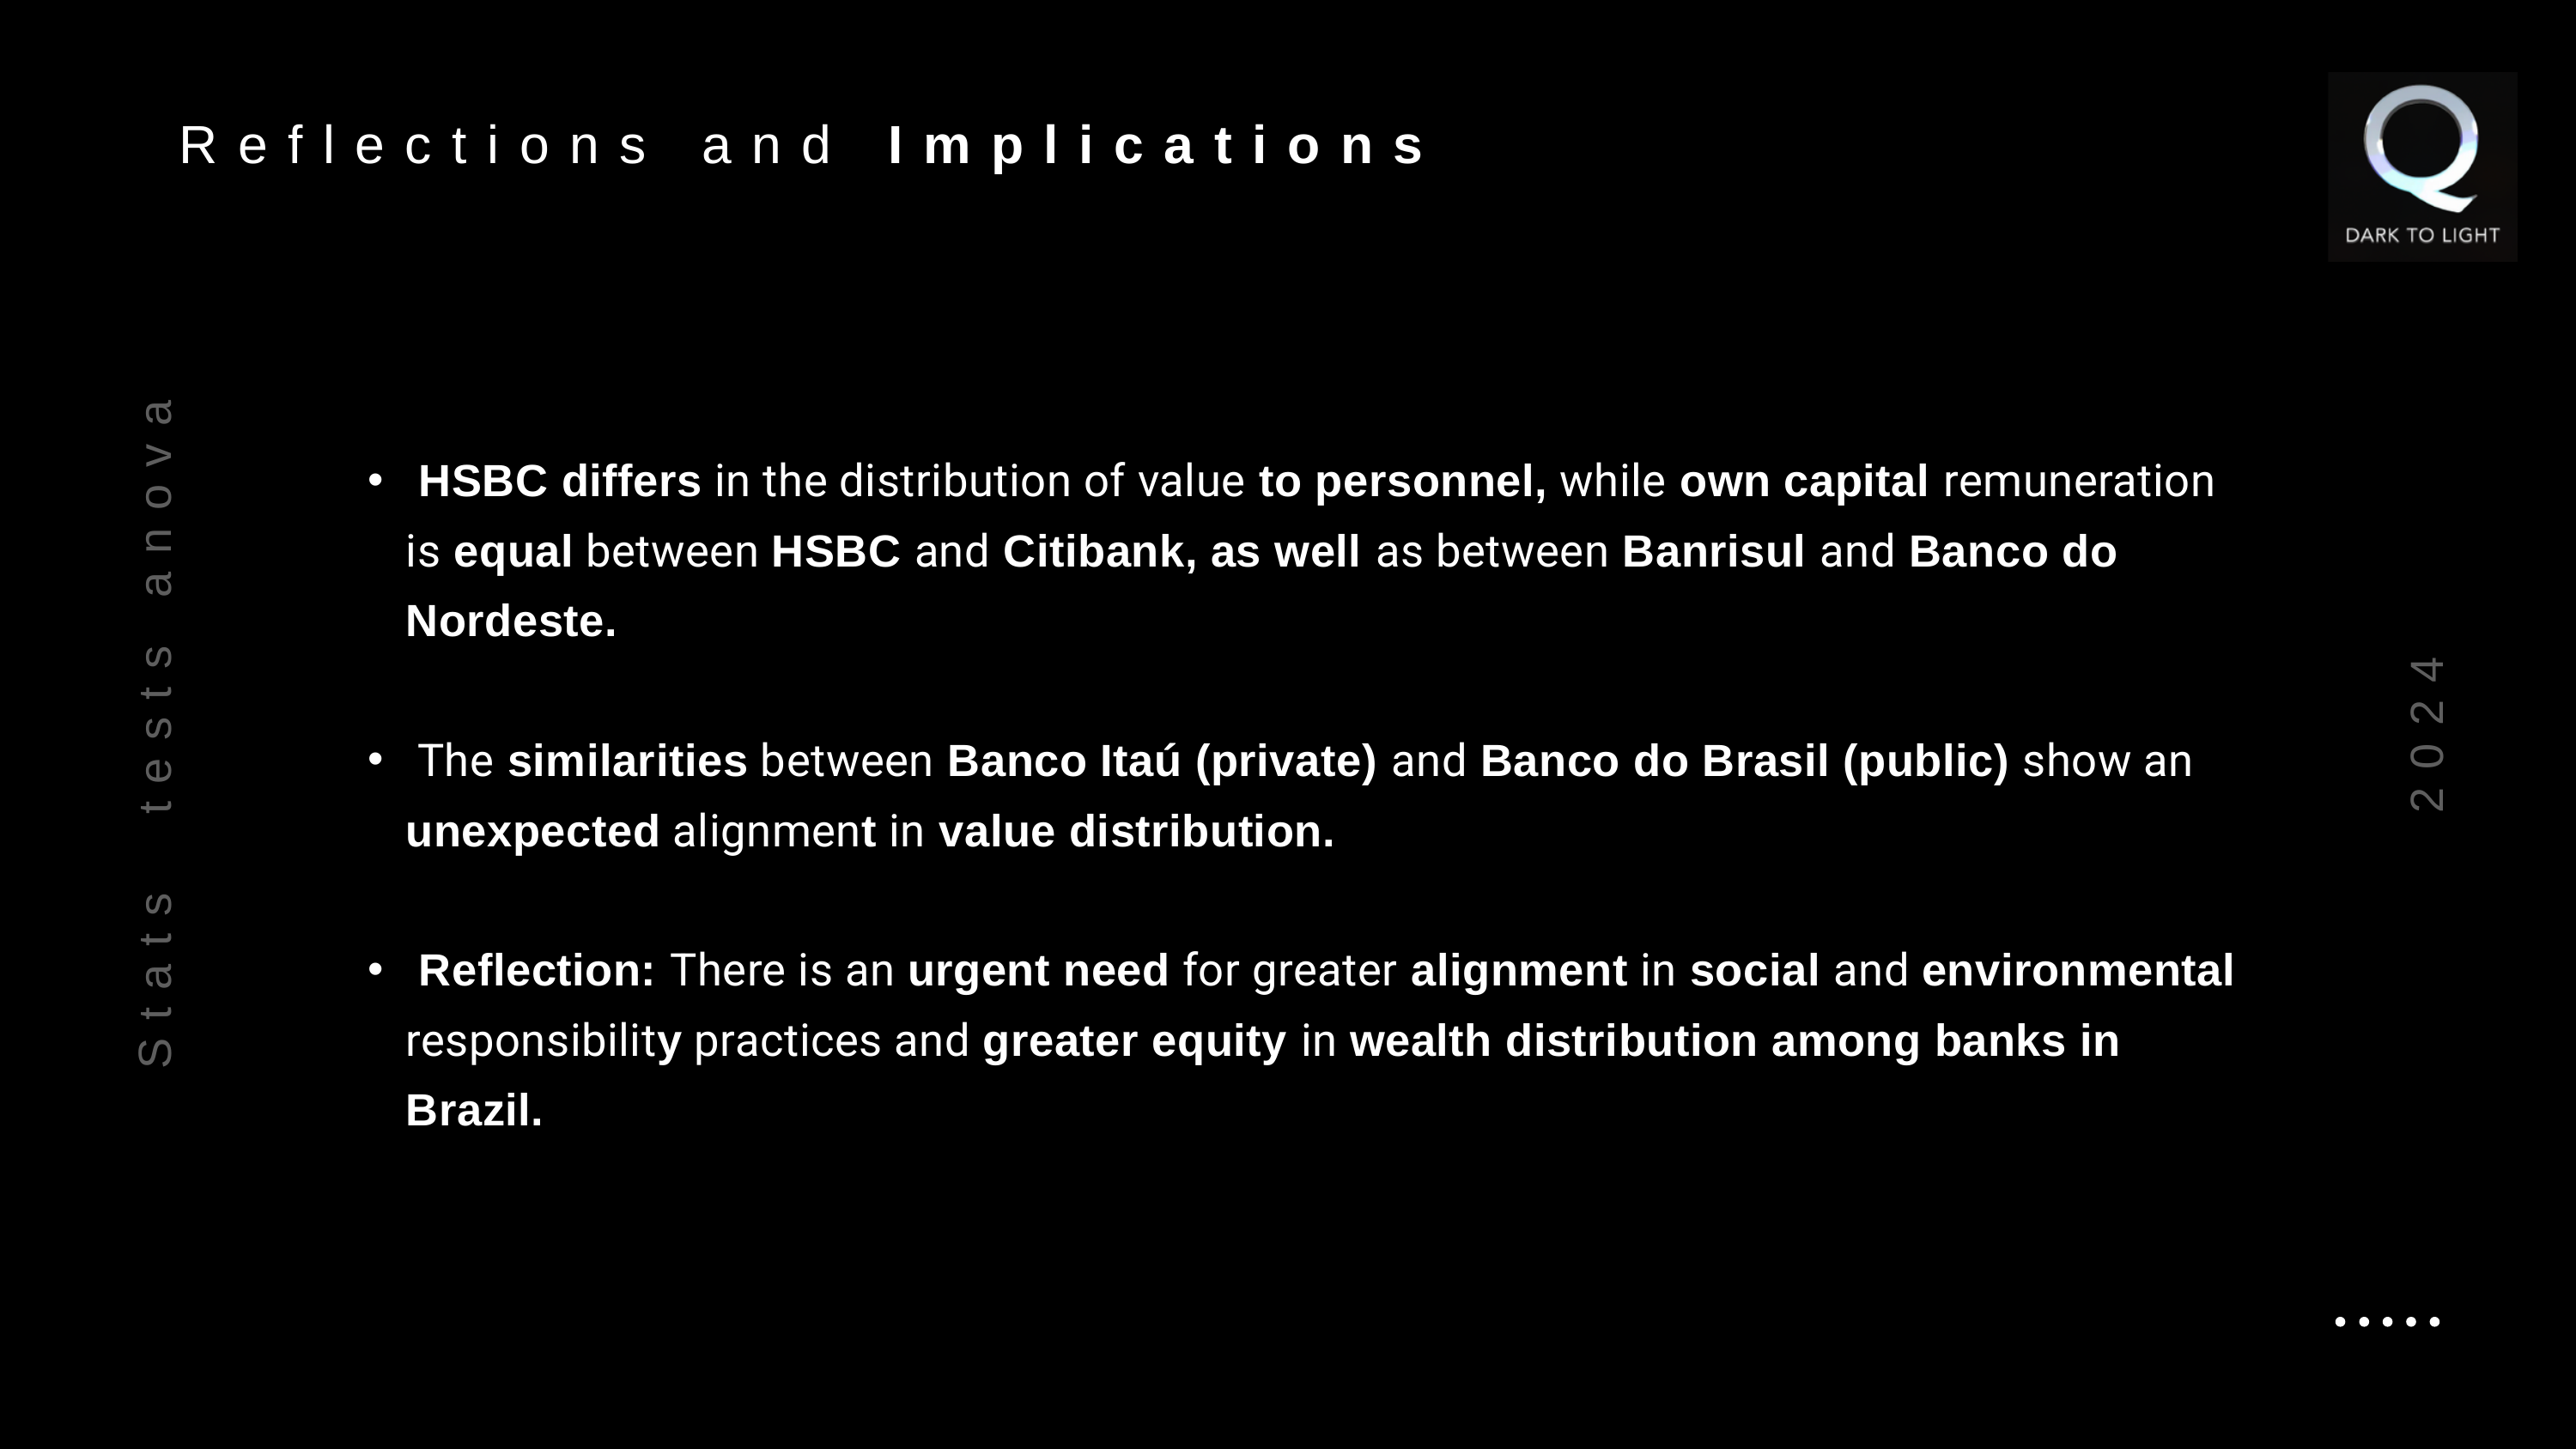

Reflections and Implications

 HSBC differs in the distribution of value to personnel, while own capital remuneration is equal between HSBC and Citibank, as well as between Banrisul and Banco do Nordeste.

 The similarities between Banco Itaú (private) and Banco do Brasil (public) show an unexpected alignment in value distribution.

 Reflection: There is an urgent need for greater alignment in social and environmental responsibility practices and greater equity in wealth distribution among banks in Brazil.

Stats  tests anova
2024